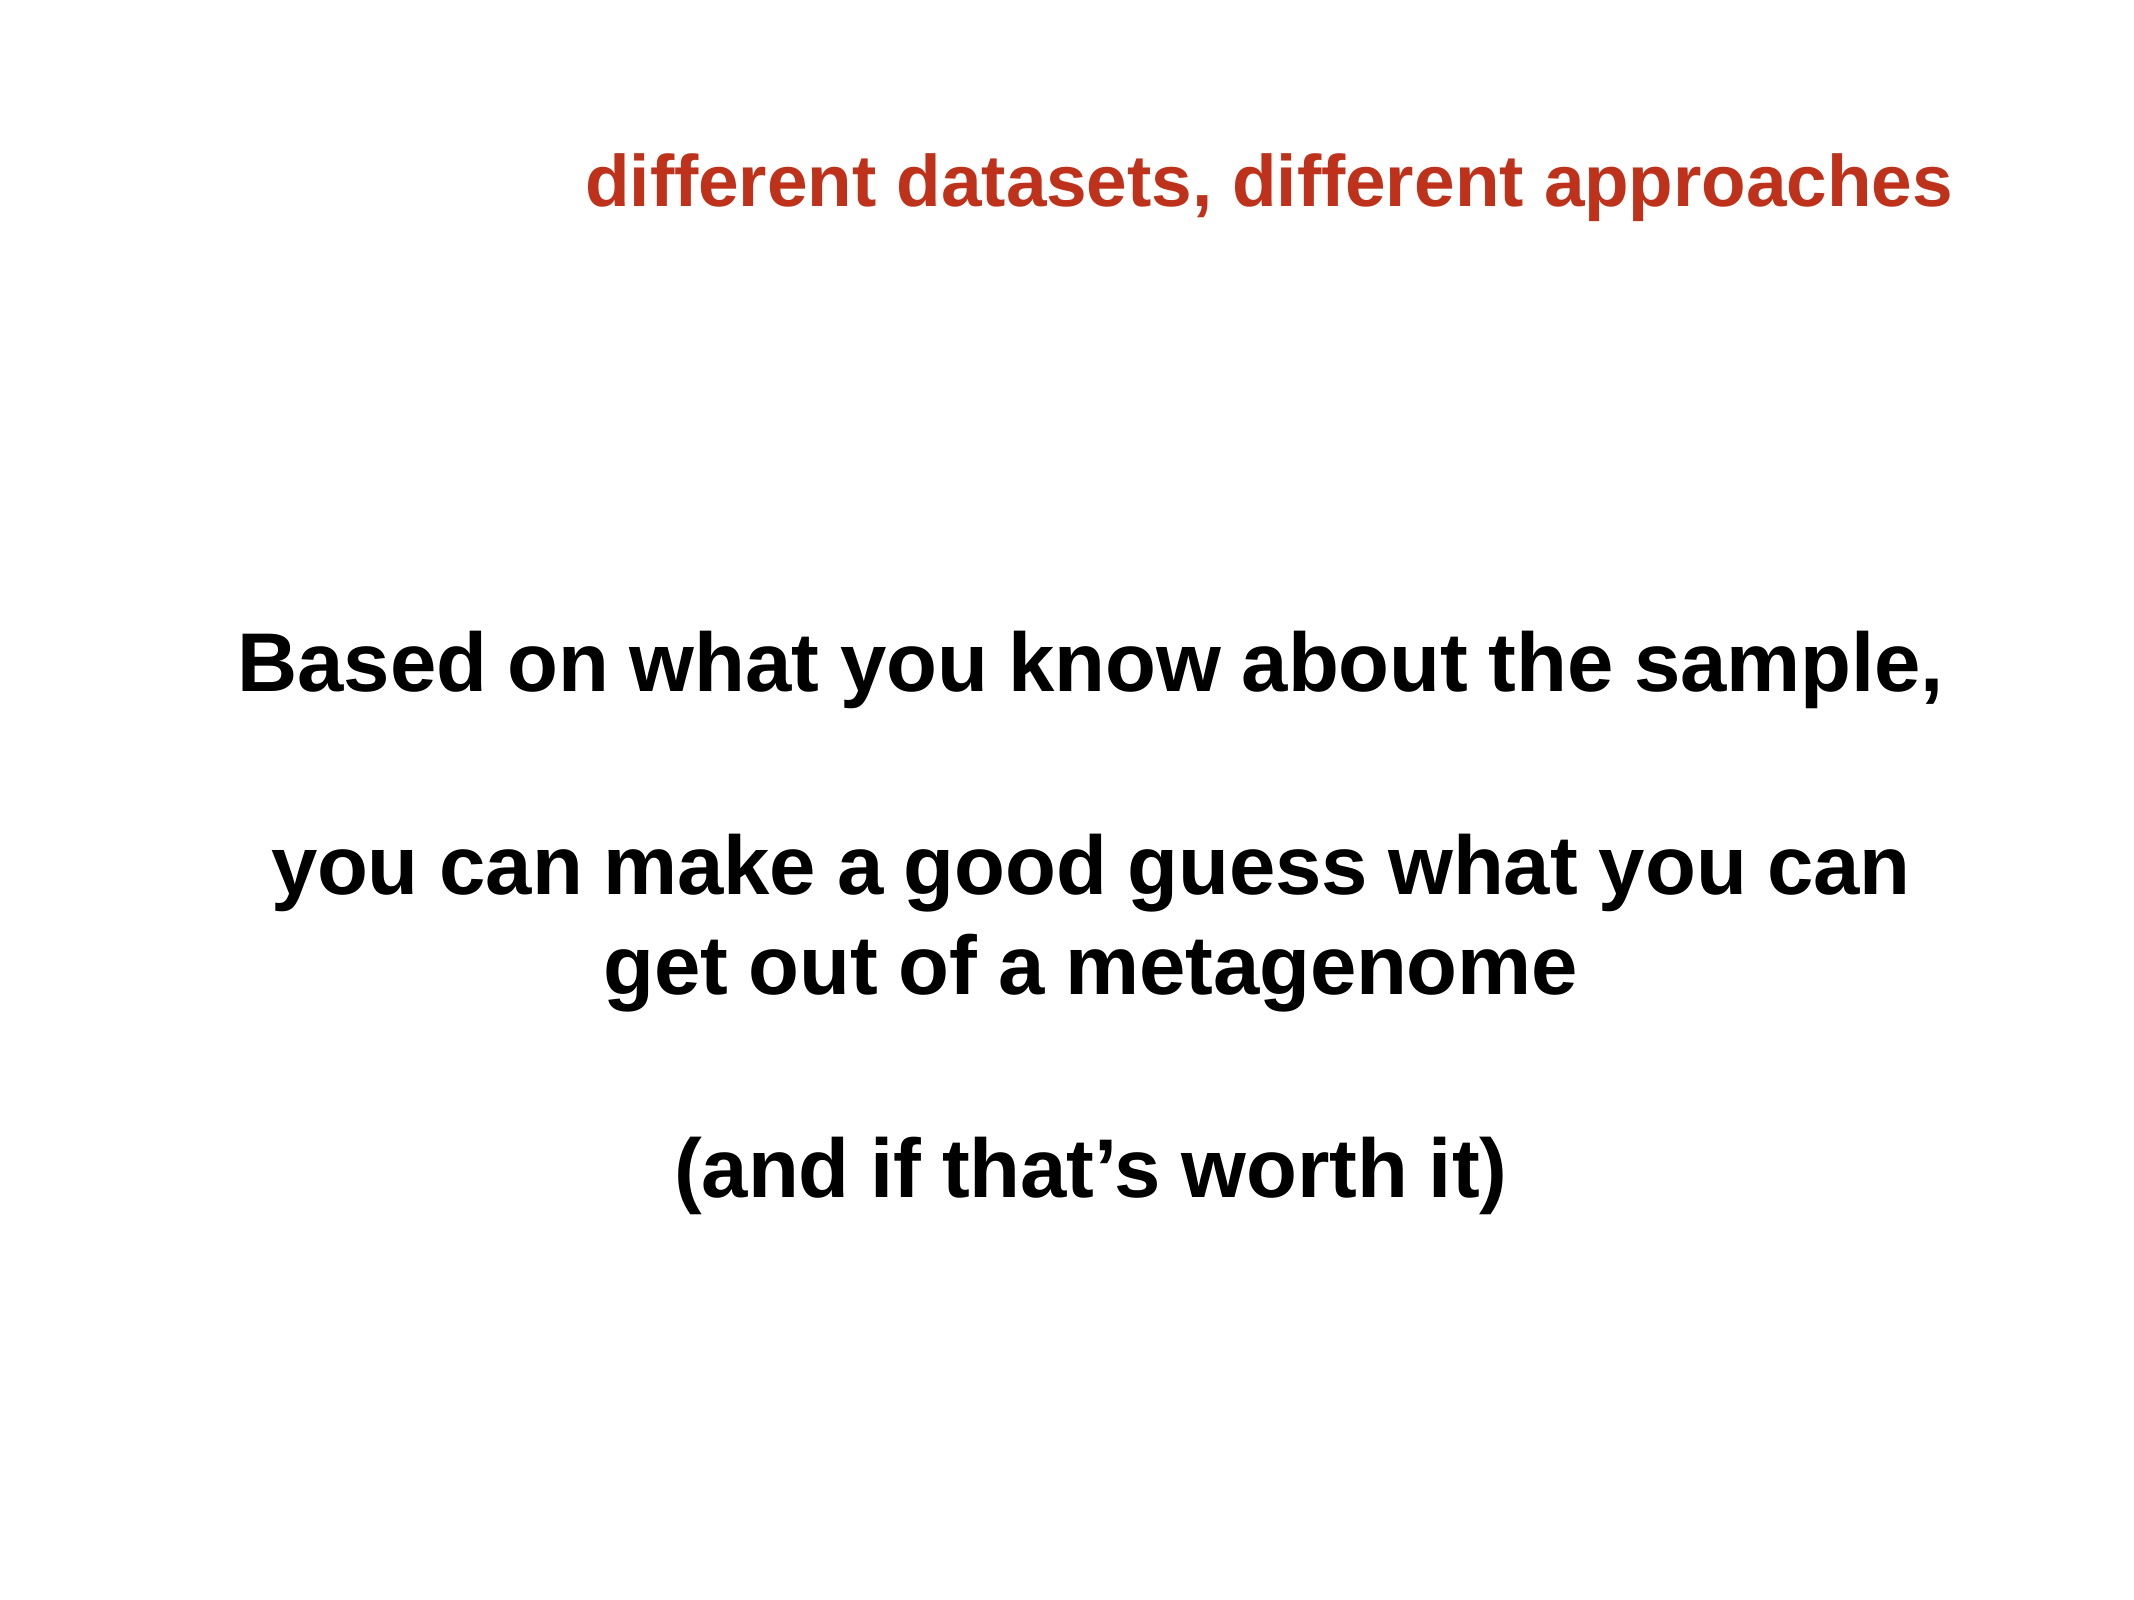

# different datasets, different approaches
Selective environment	Mostly macrodiversity	De novo Assembly (low to moderate	(e.g WWTP,	Genome binning & diversity)	enrichments, deepsea)	analysis

Mostly microdiversity	(Isolation & sequencing)
(e.g. cheese	Mapping
Metagenome	starter cultures)

High diversity	MG-RAST
(soil/sediments/	BLAST
eukaryotes)	‘community metabolic potential’

Based on what you know about the sample,

you can make a good guess what you can get out of a metagenome

(and if that’s worth it)